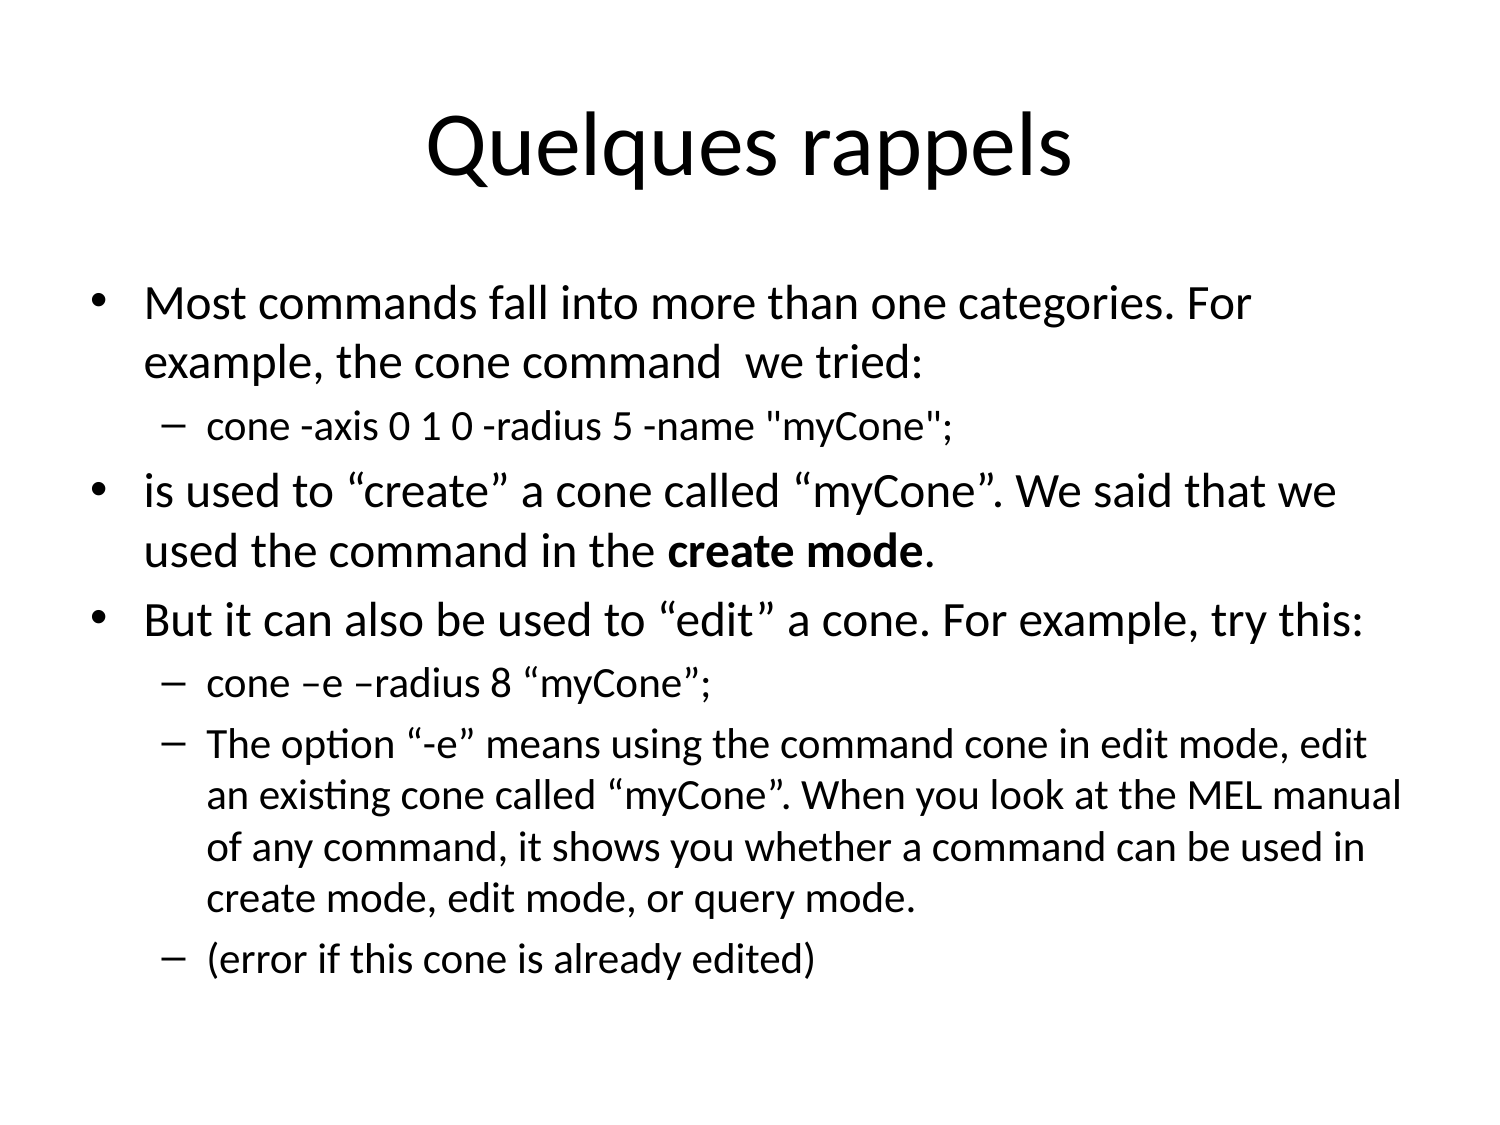

# Quelques rappels
Most commands fall into more than one categories. For example, the cone command  we tried:
cone -axis 0 1 0 -radius 5 -name "myCone";
is used to “create” a cone called “myCone”. We said that we used the command in the create mode.
But it can also be used to “edit” a cone. For example, try this:
cone –e –radius 8 “myCone”;
The option “-e” means using the command cone in edit mode, edit an existing cone called “myCone”. When you look at the MEL manual of any command, it shows you whether a command can be used in create mode, edit mode, or query mode.
(error if this cone is already edited)